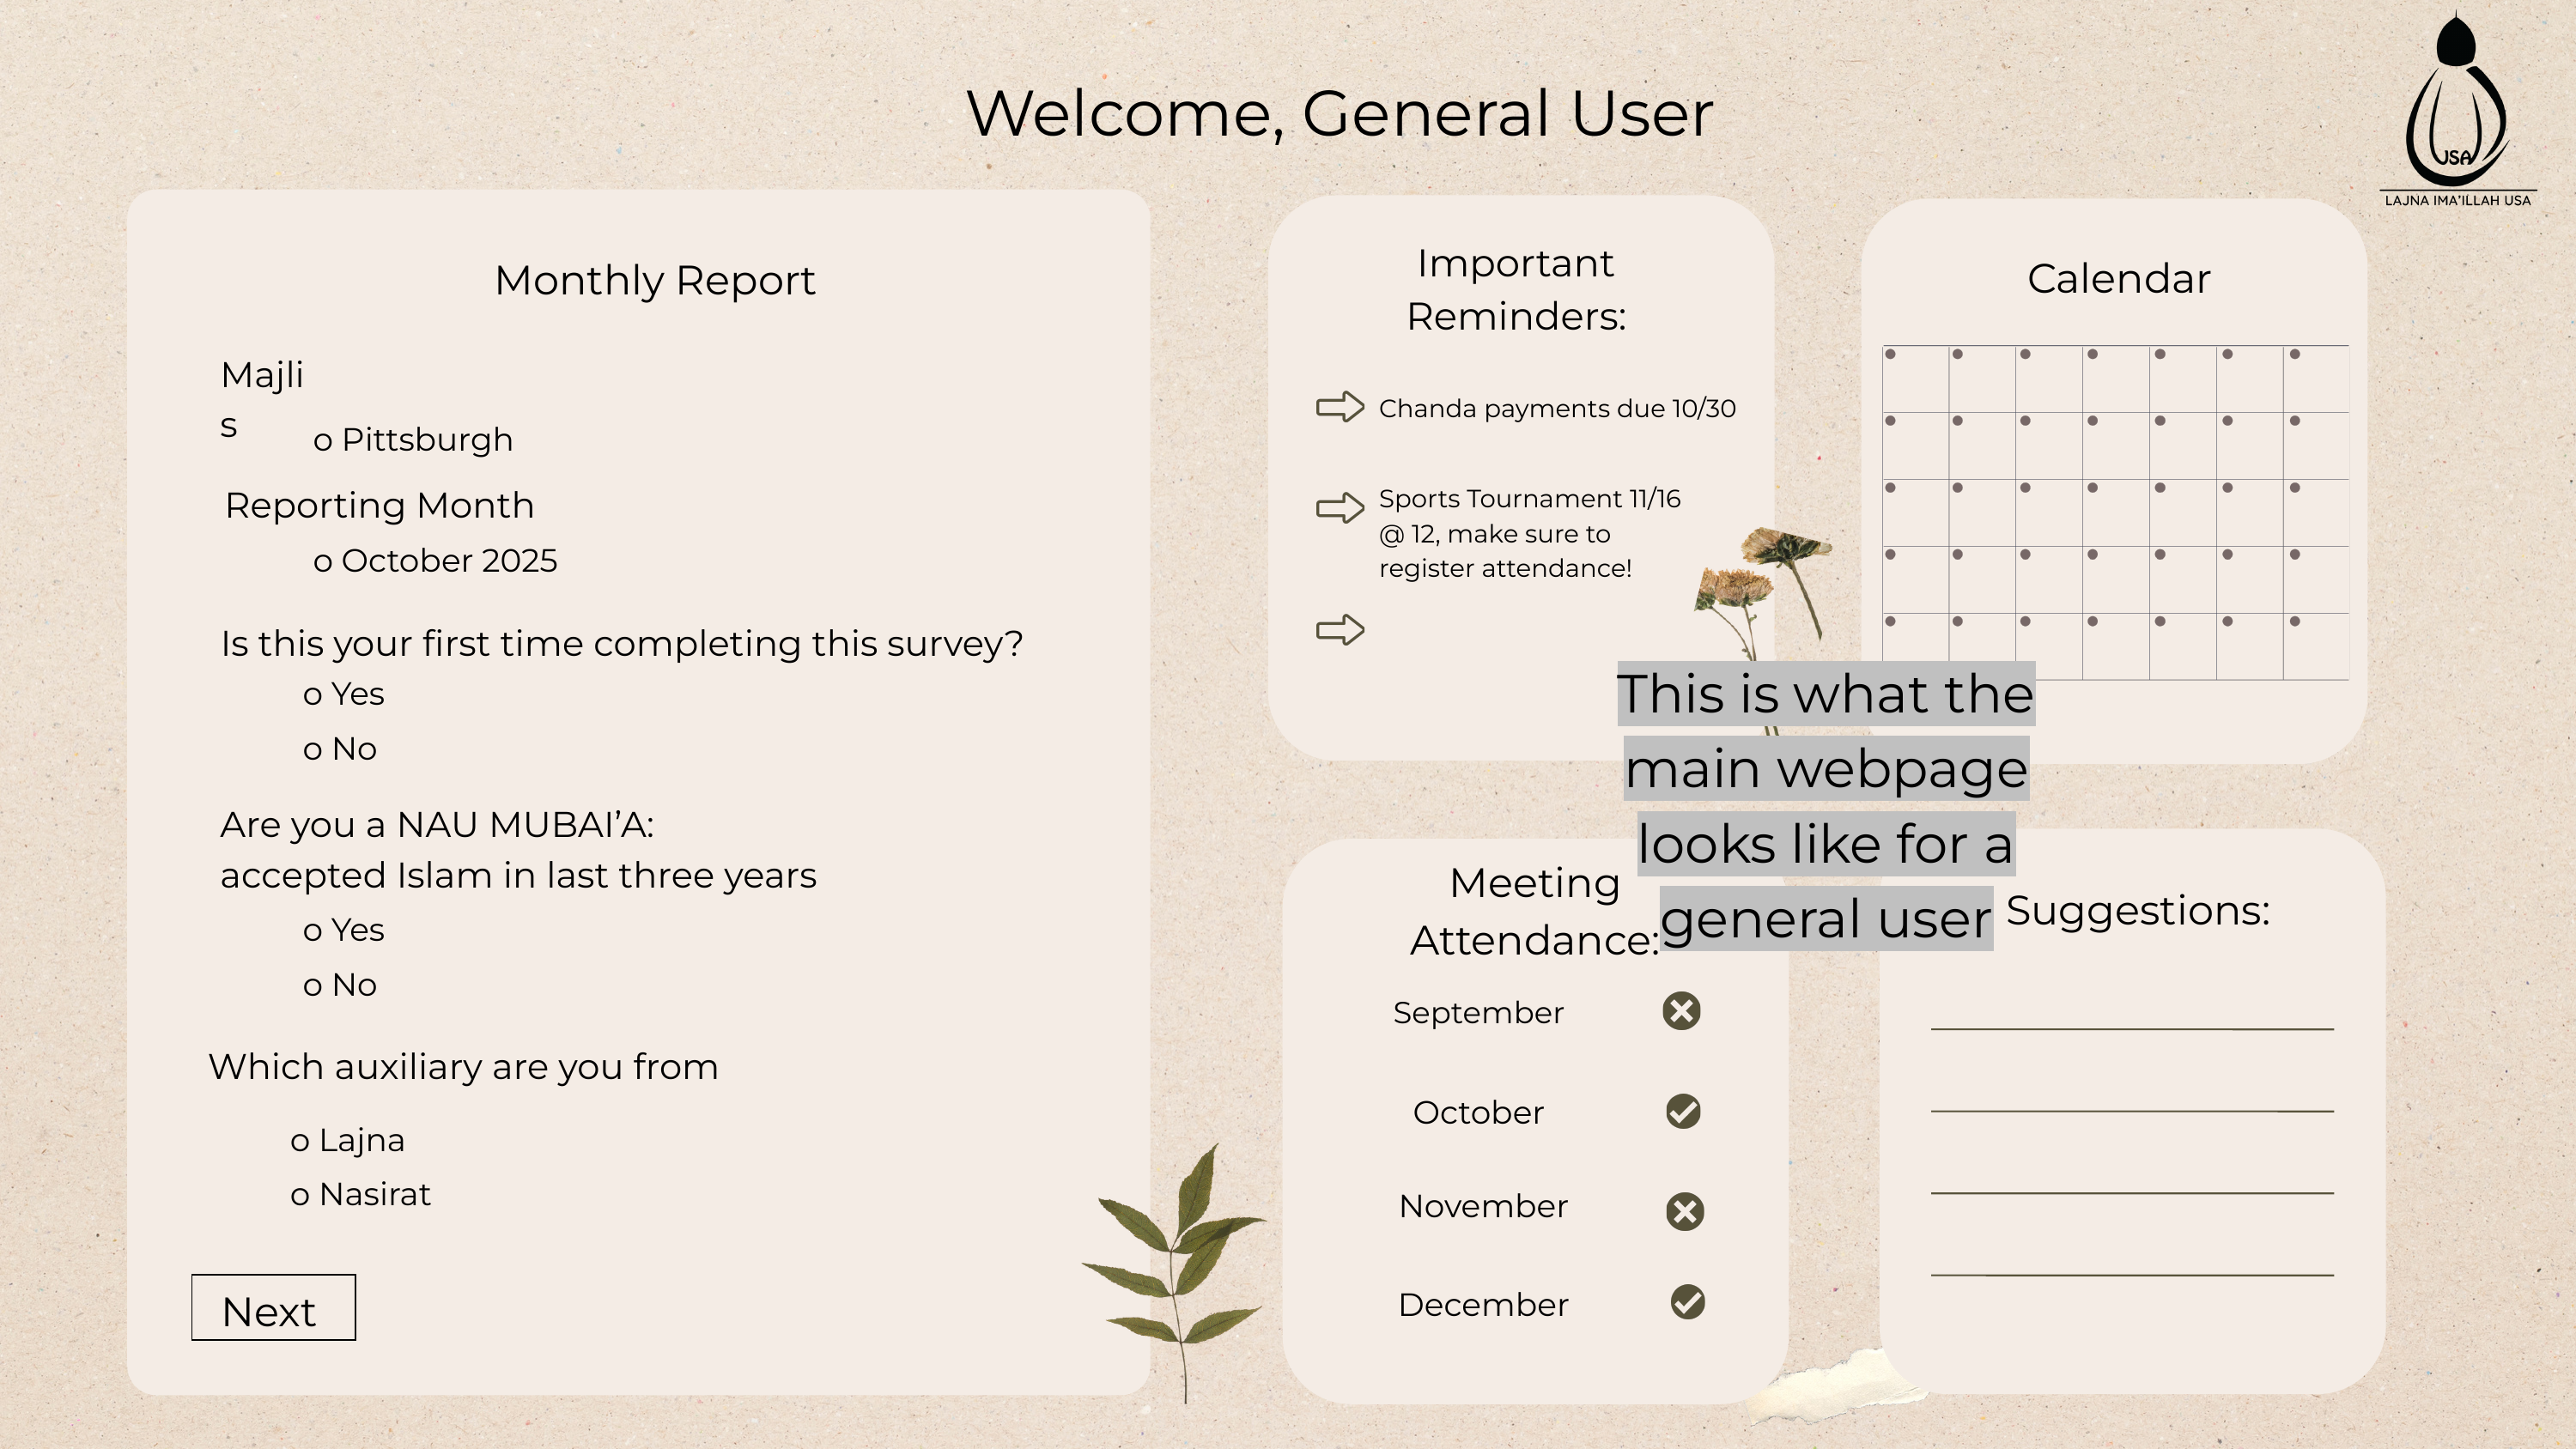

Welcome, General User

Monthly Report
Majlis
o Pittsburgh
Reporting Month
o October 2025
Is this your first time completing this survey?
o Yes
o No
Are you a NAU MUBAI’A:
accepted Islam in last three years
o Yes
o No
Which auxiliary are you from
o Lajna
o Nasirat

Next

Important
Reminders:
Calendar

Chanda payments due 10/30

Sports Tournament 11/16 @ 12, make sure to register attendance!

This is what the main webpage looks like for a general user

Suggestions:

Meeting Attendance:
September

October

November

December